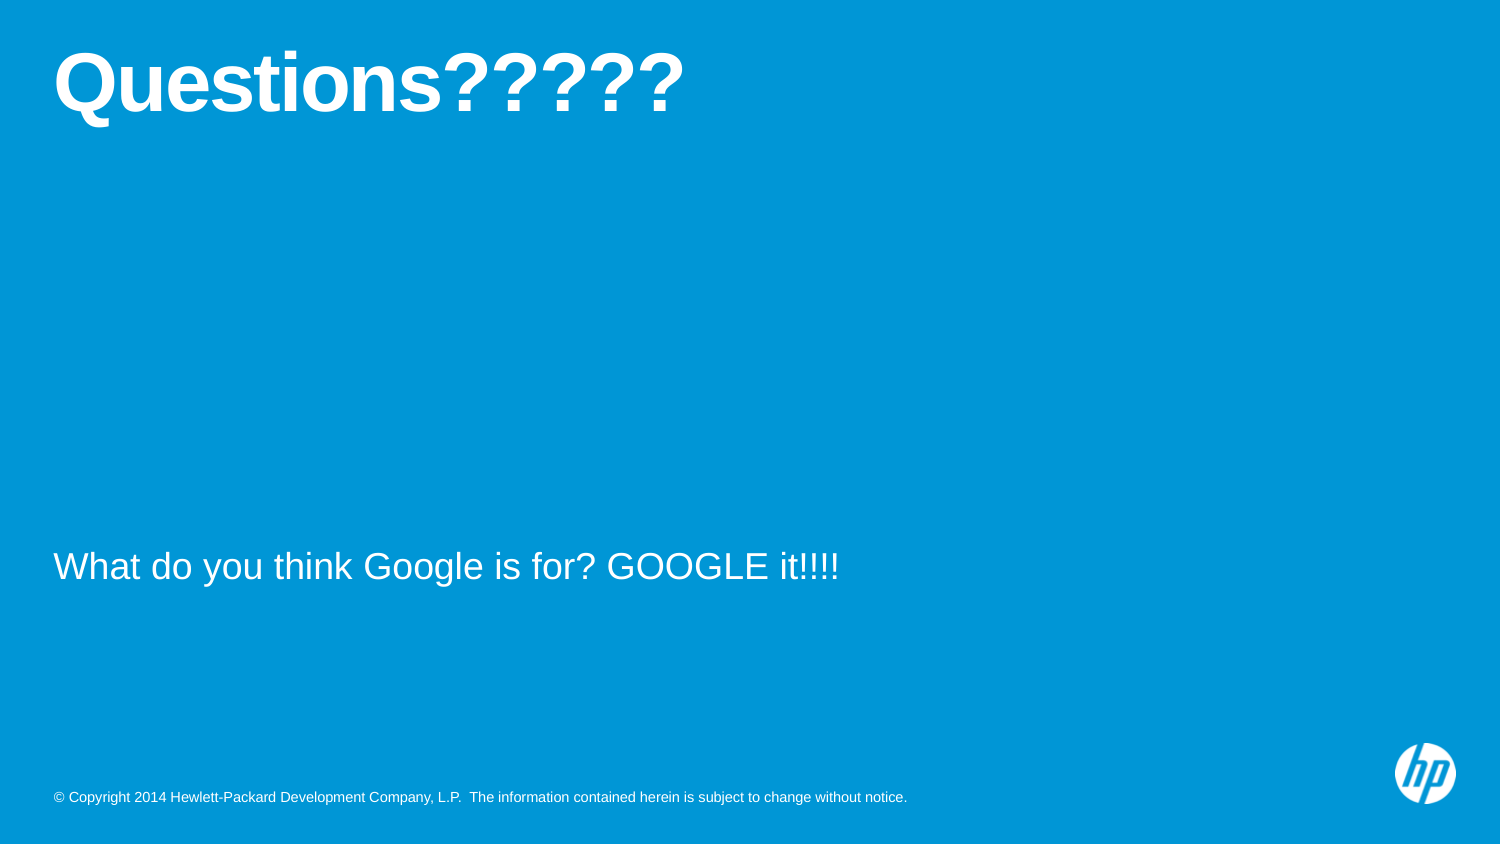

# Questions?????
What do you think Google is for? GOOGLE it!!!!